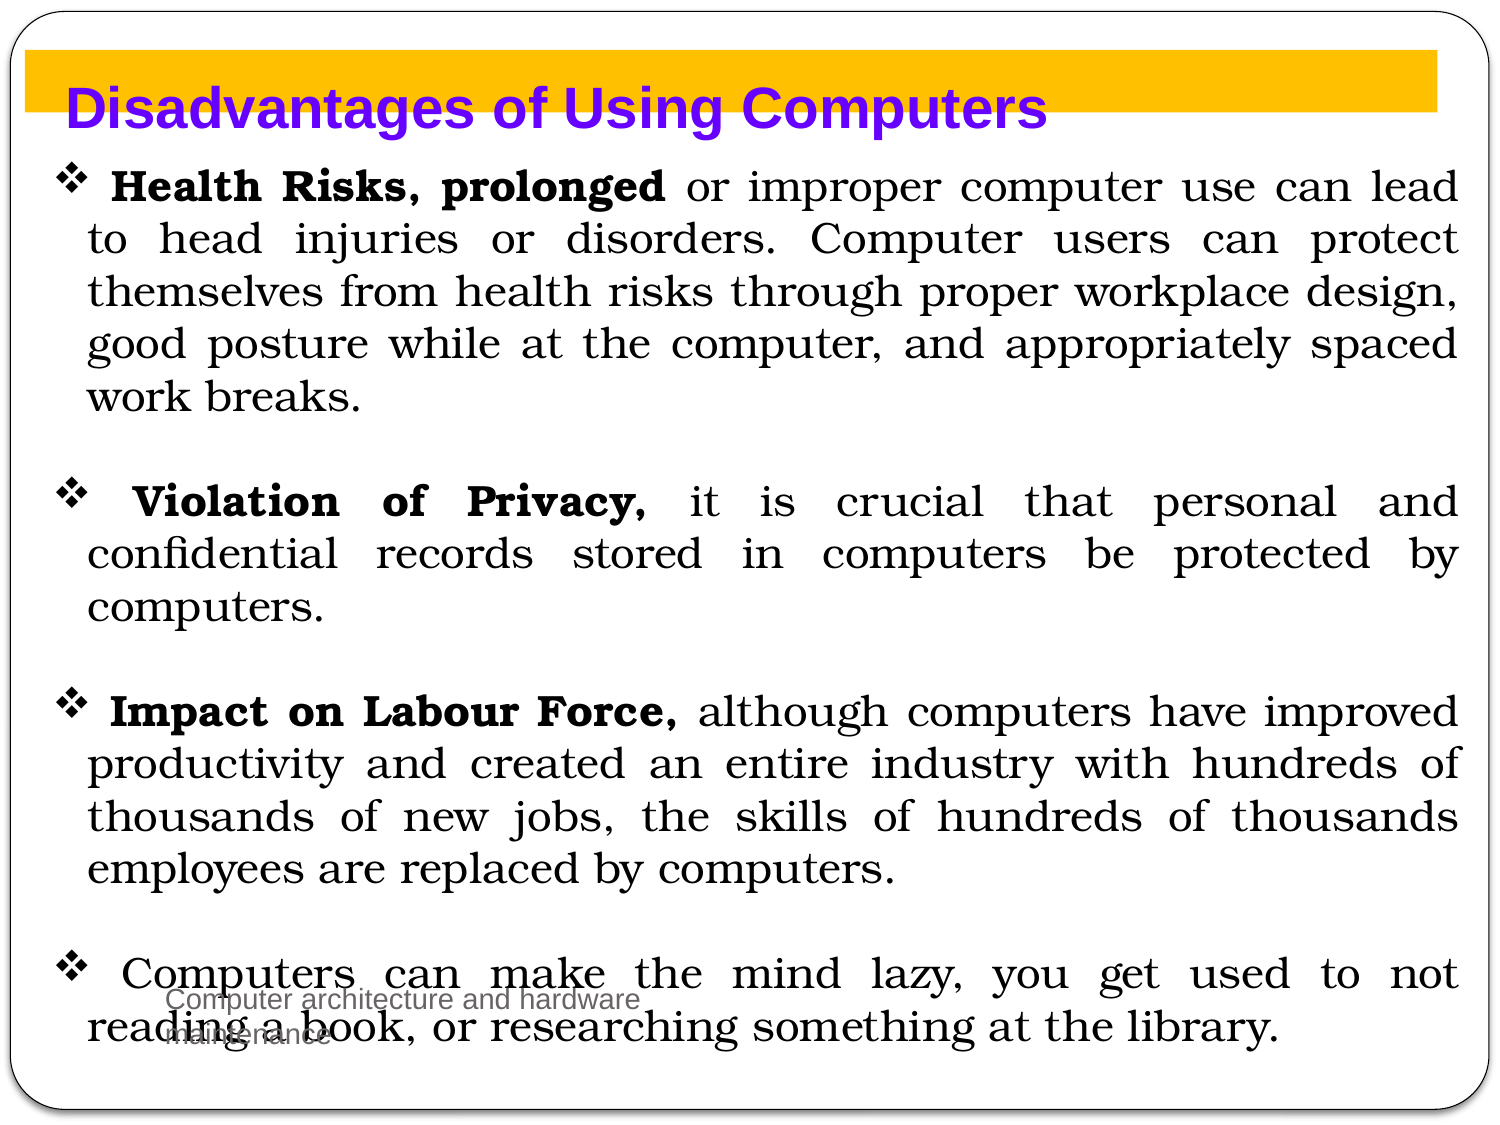

Disadvantages of Using Computers

 Health Risks, prolonged or improper computer use can lead to head injuries or disorders. Computer users can protect themselves from health risks through proper workplace design, good posture while at the computer, and appropriately spaced work breaks.

 Violation of Privacy, it is crucial that personal and confidential records stored in computers be protected by computers.

 Impact on Labour Force, although computers have improved productivity and created an entire industry with hundreds of thousands of new jobs, the skills of hundreds of thousands employees are replaced by computers.

 Computers can make the mind lazy, you get used to not reading a book, or researching something at the library.

Computer architecture and hardware maintenance